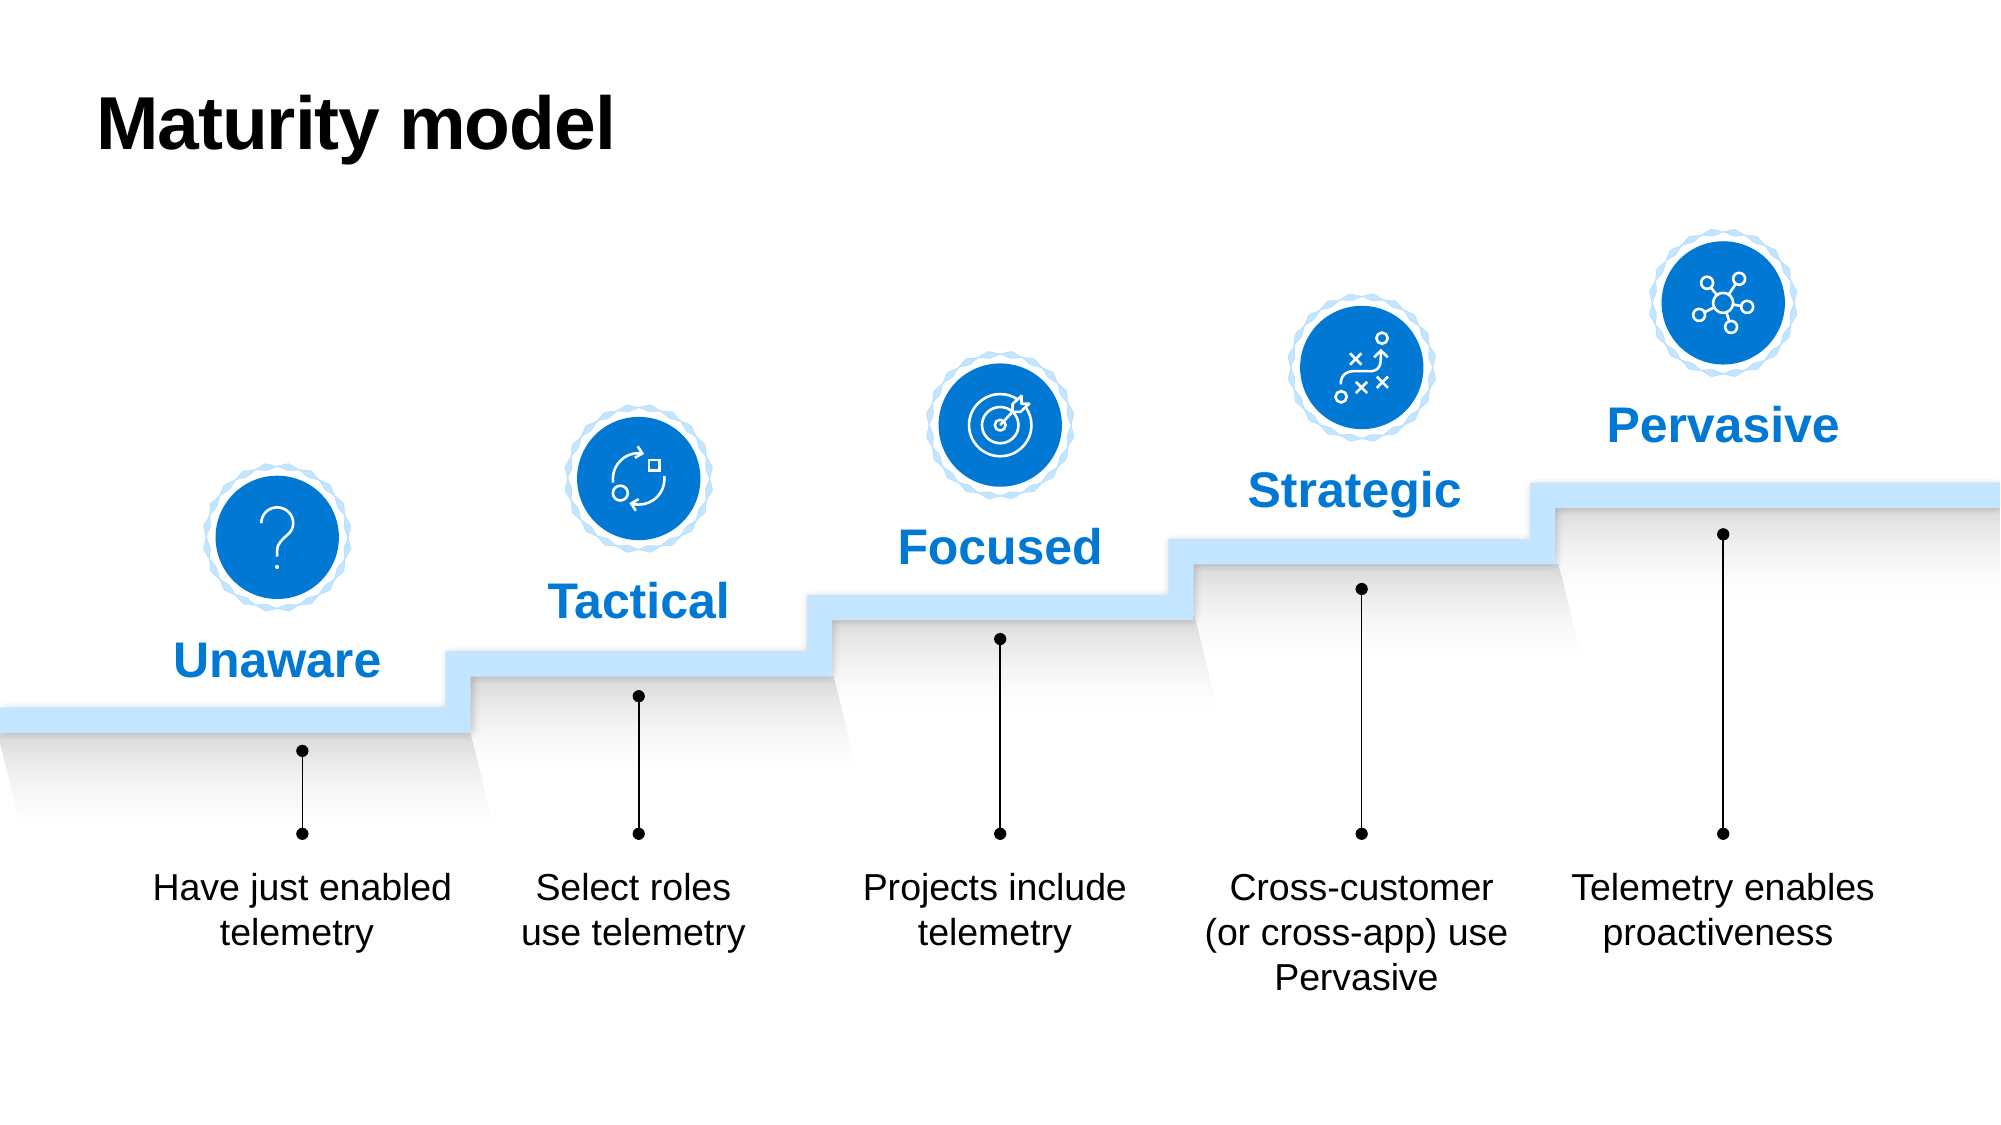

# Maturity model

Pervasive

Strategic

Focused

Tactical

Unaware

Have just enabled
telemetry
Select roles
use telemetry
Projects include
telemetry
Cross-customer
(or cross-app) use
Pervasive
Telemetry enables
proactiveness